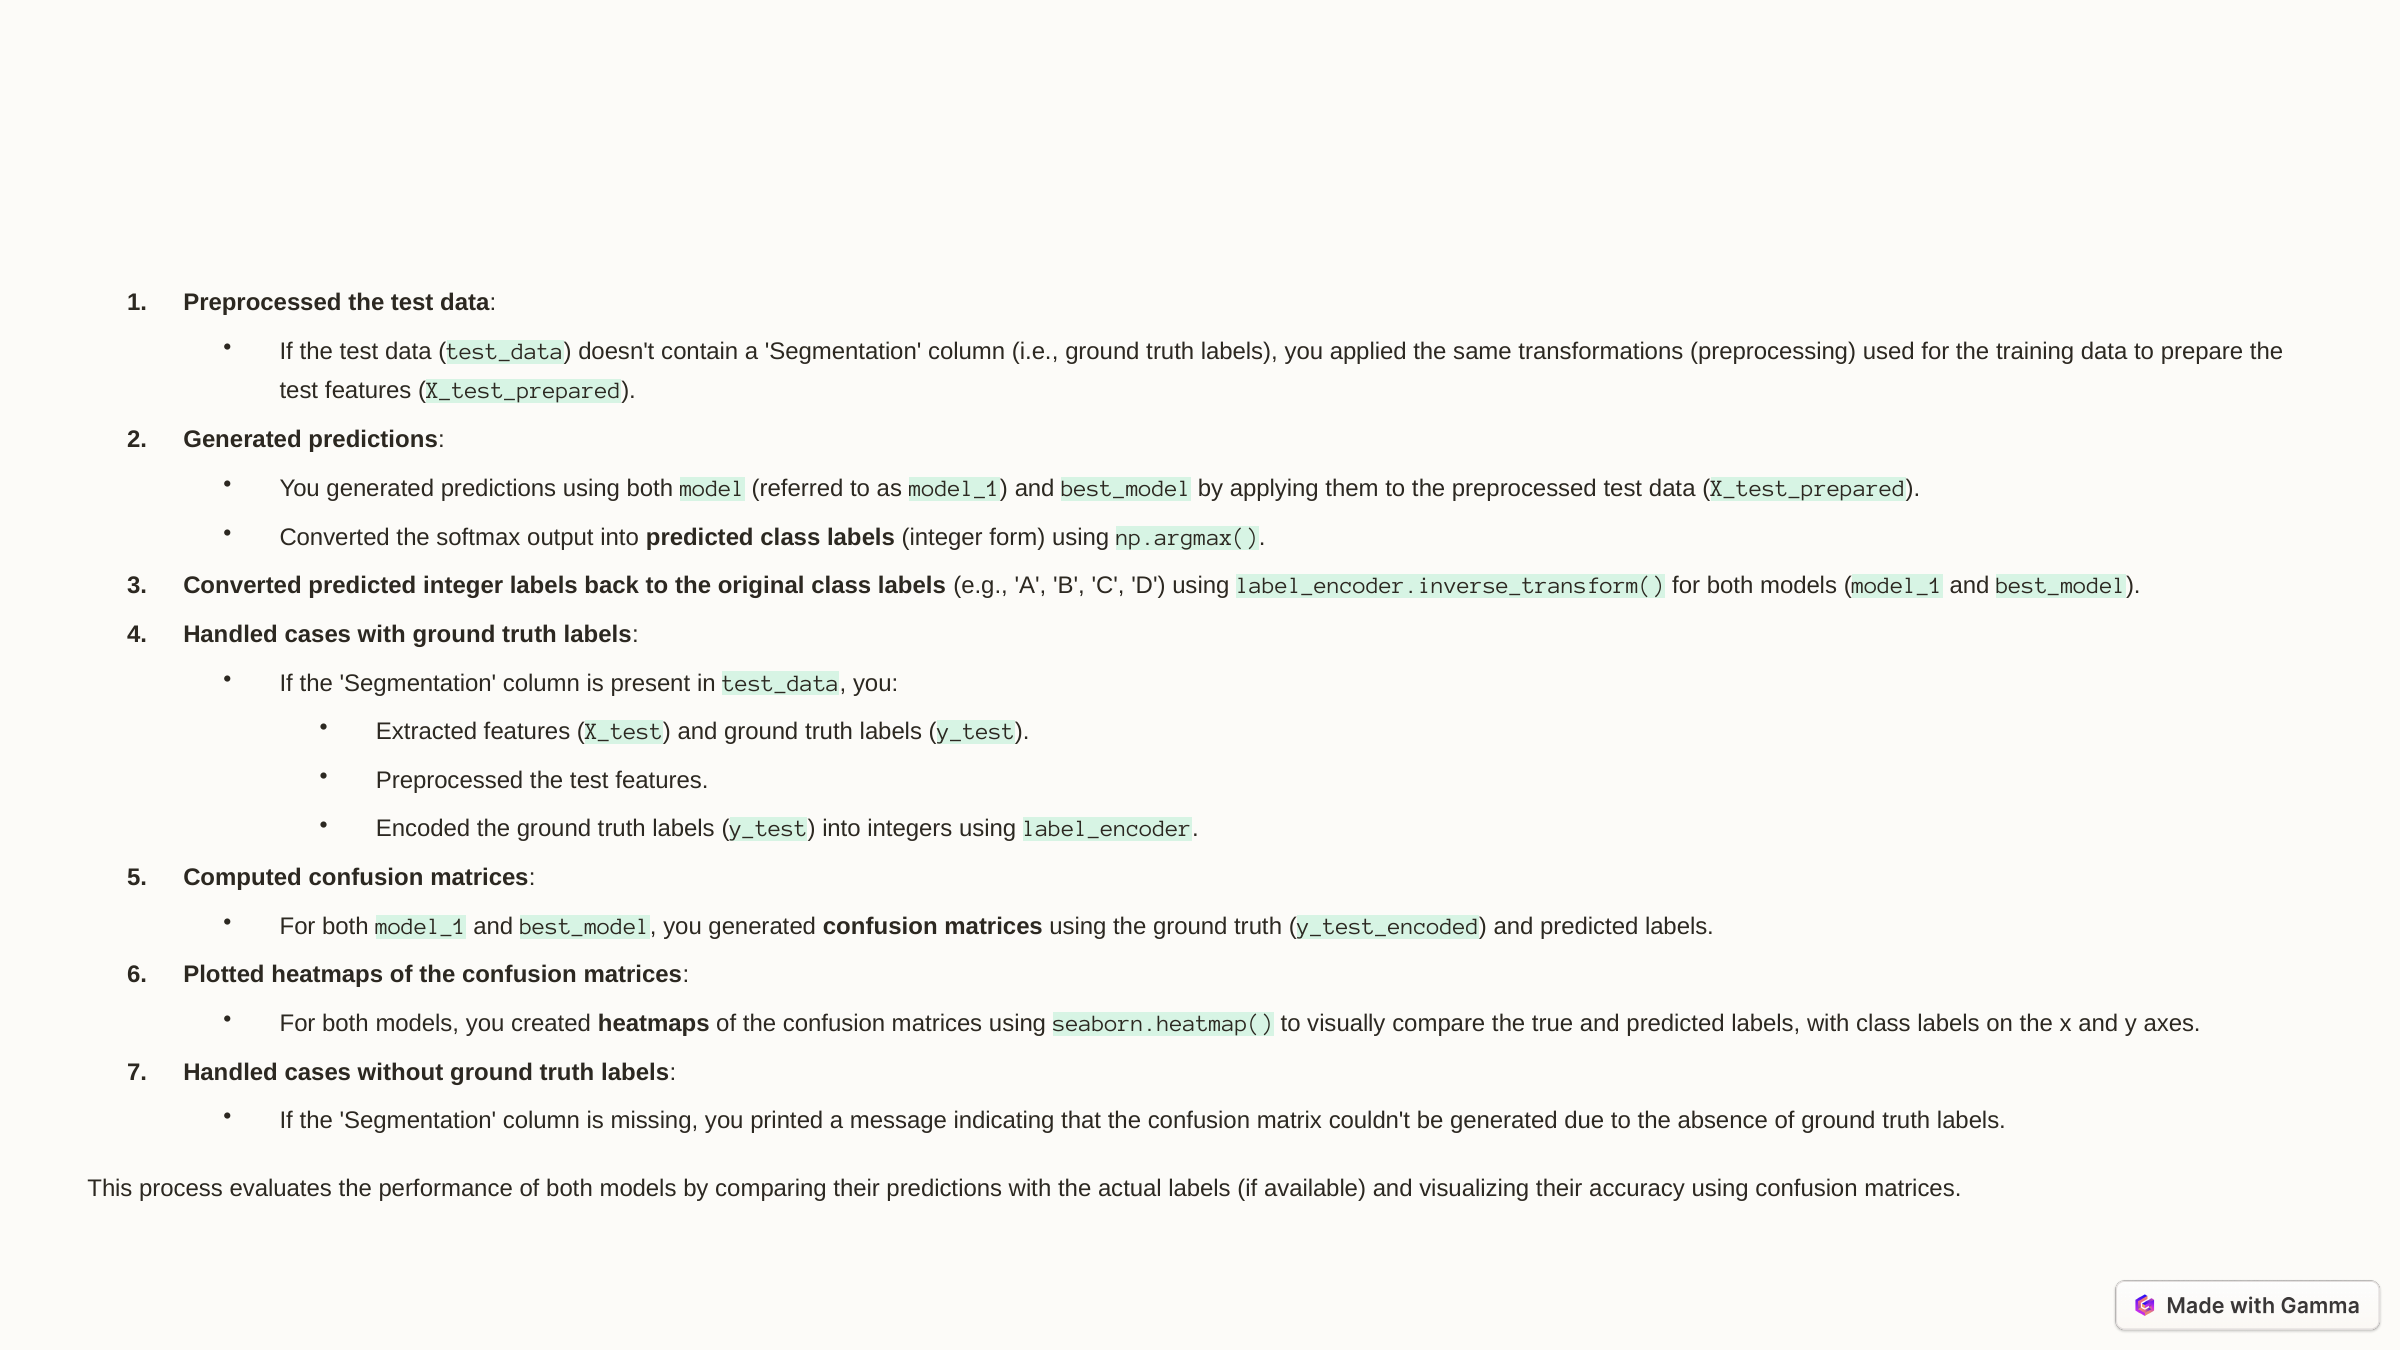

Preprocessed the test data:
If the test data (test_data) doesn't contain a 'Segmentation' column (i.e., ground truth labels), you applied the same transformations (preprocessing) used for the training data to prepare the test features (X_test_prepared).
Generated predictions:
You generated predictions using both model (referred to as model_1) and best_model by applying them to the preprocessed test data (X_test_prepared).
Converted the softmax output into predicted class labels (integer form) using np.argmax().
Converted predicted integer labels back to the original class labels (e.g., 'A', 'B', 'C', 'D') using label_encoder.inverse_transform() for both models (model_1 and best_model).
Handled cases with ground truth labels:
If the 'Segmentation' column is present in test_data, you:
Extracted features (X_test) and ground truth labels (y_test).
Preprocessed the test features.
Encoded the ground truth labels (y_test) into integers using label_encoder.
Computed confusion matrices:
For both model_1 and best_model, you generated confusion matrices using the ground truth (y_test_encoded) and predicted labels.
Plotted heatmaps of the confusion matrices:
For both models, you created heatmaps of the confusion matrices using seaborn.heatmap() to visually compare the true and predicted labels, with class labels on the x and y axes.
Handled cases without ground truth labels:
If the 'Segmentation' column is missing, you printed a message indicating that the confusion matrix couldn't be generated due to the absence of ground truth labels.
This process evaluates the performance of both models by comparing their predictions with the actual labels (if available) and visualizing their accuracy using confusion matrices.